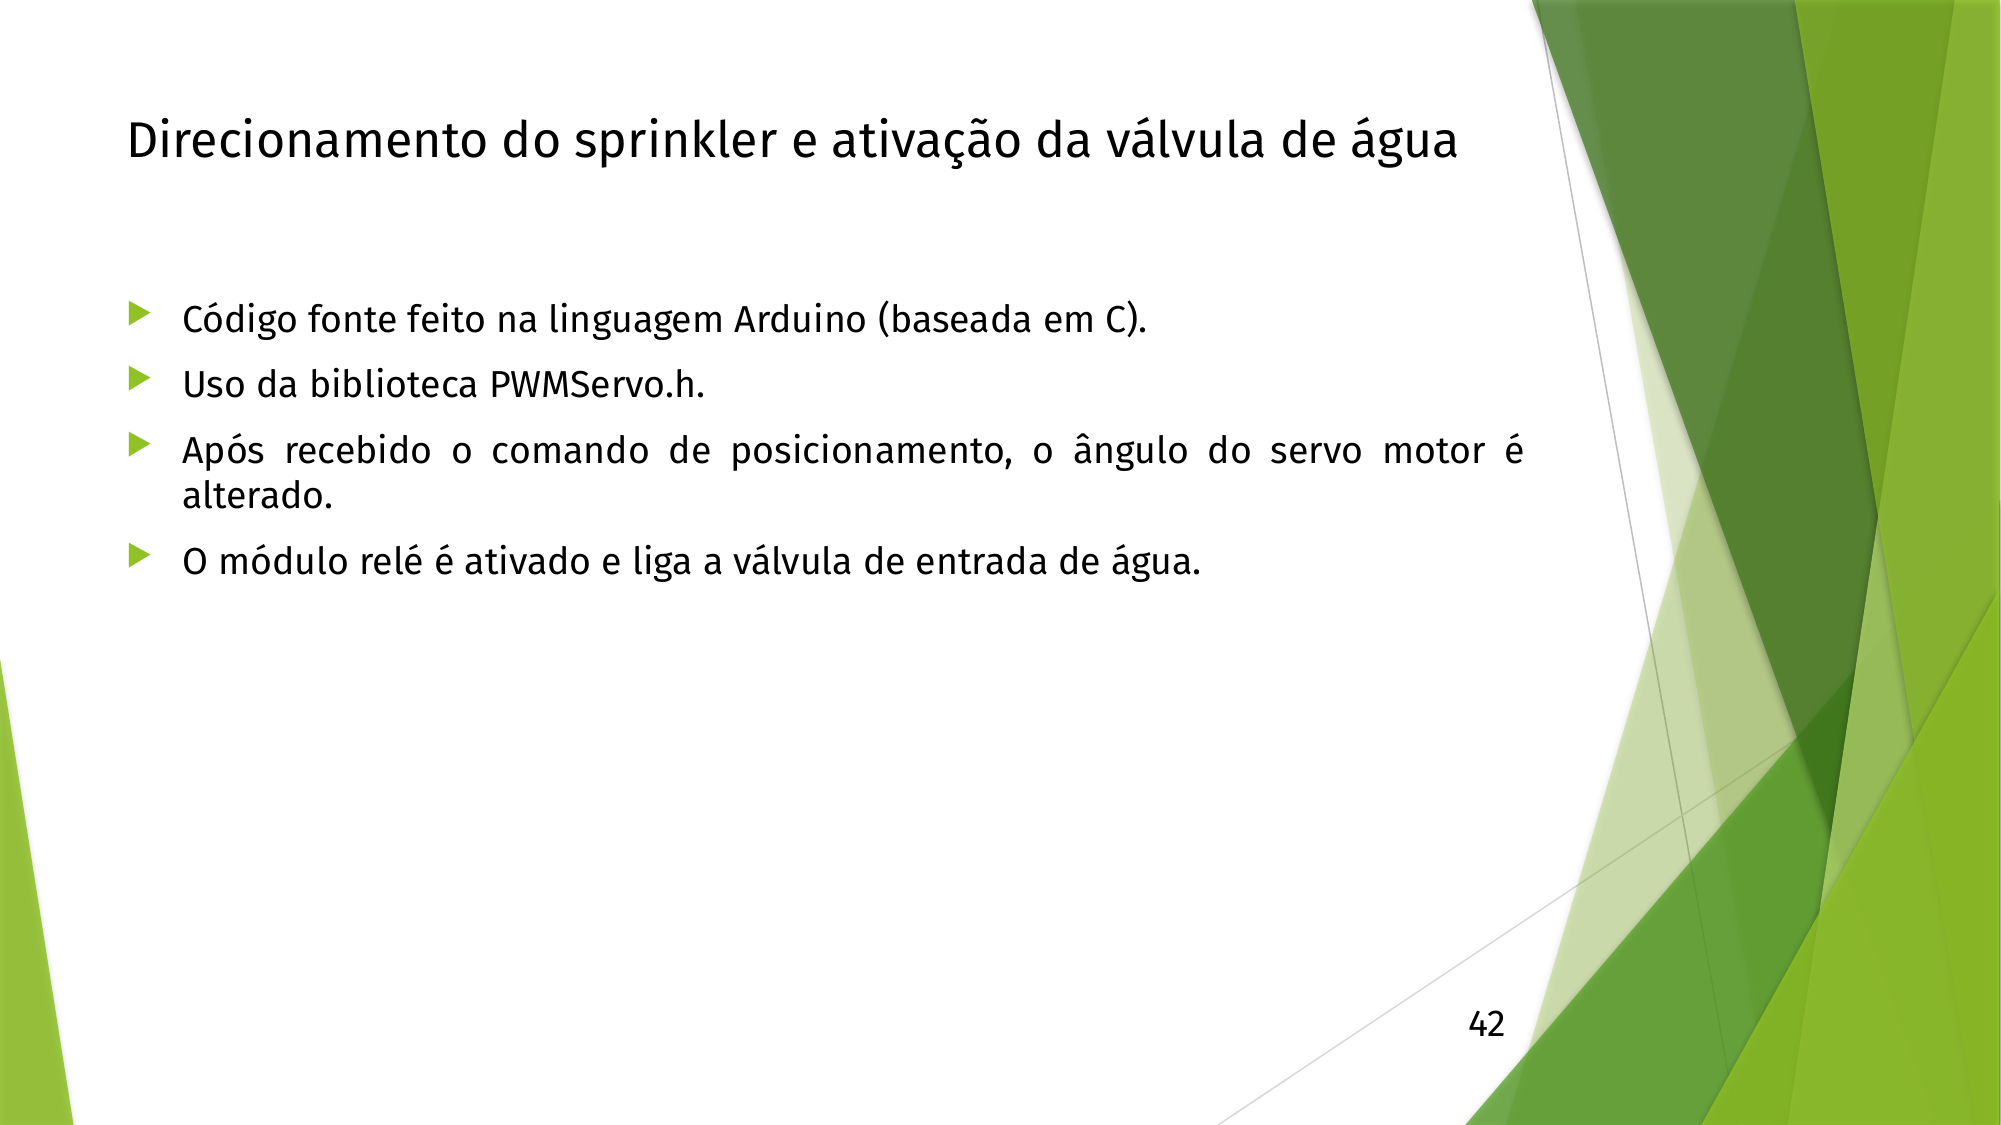

# Direcionamento do sprinkler e ativação da válvula de água
Código fonte feito na linguagem Arduino (baseada em C).
Uso da biblioteca PWMServo.h.
Após recebido o comando de posicionamento, o ângulo do servo motor é alterado.
O módulo relé é ativado e liga a válvula de entrada de água.
42